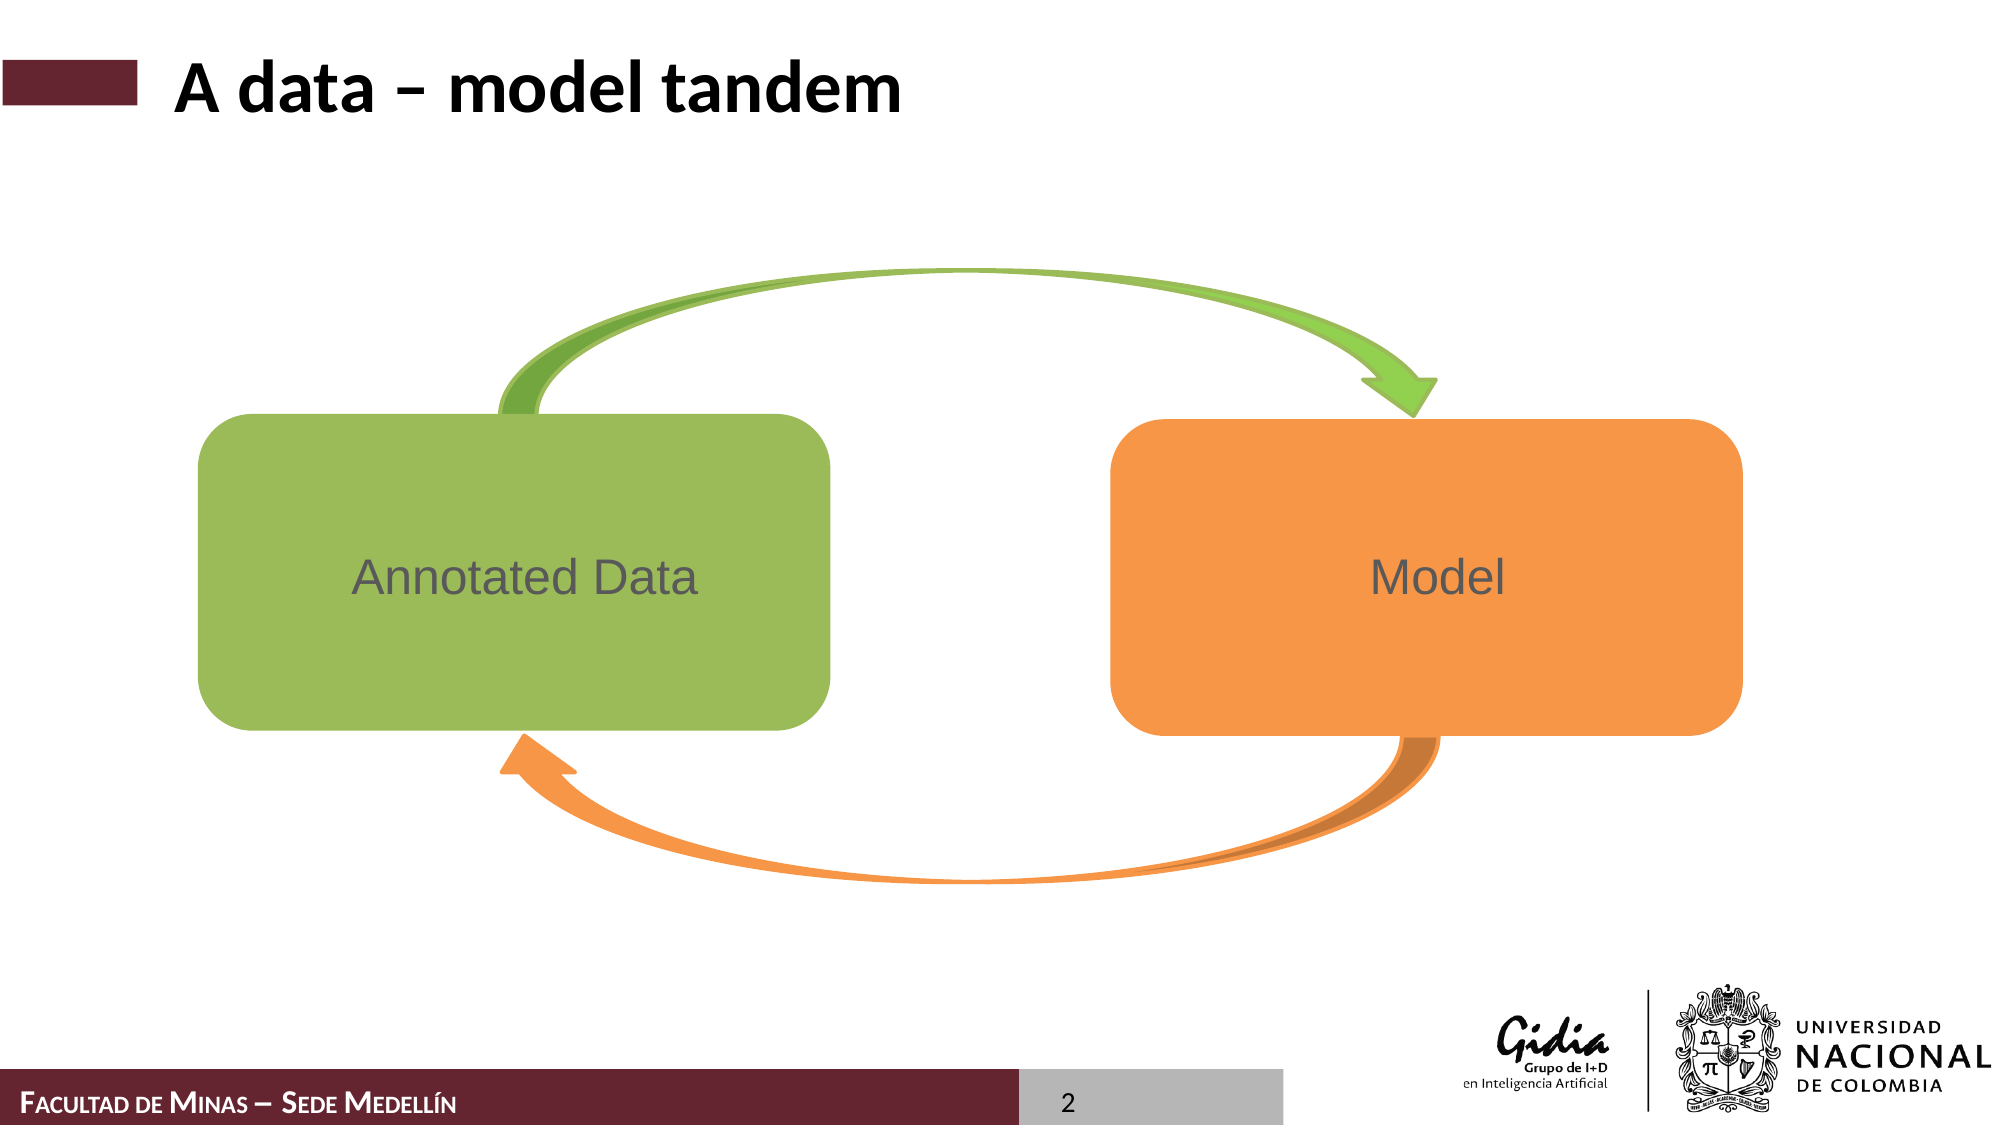

# A data – model tandem

Annotated Data
Model

2